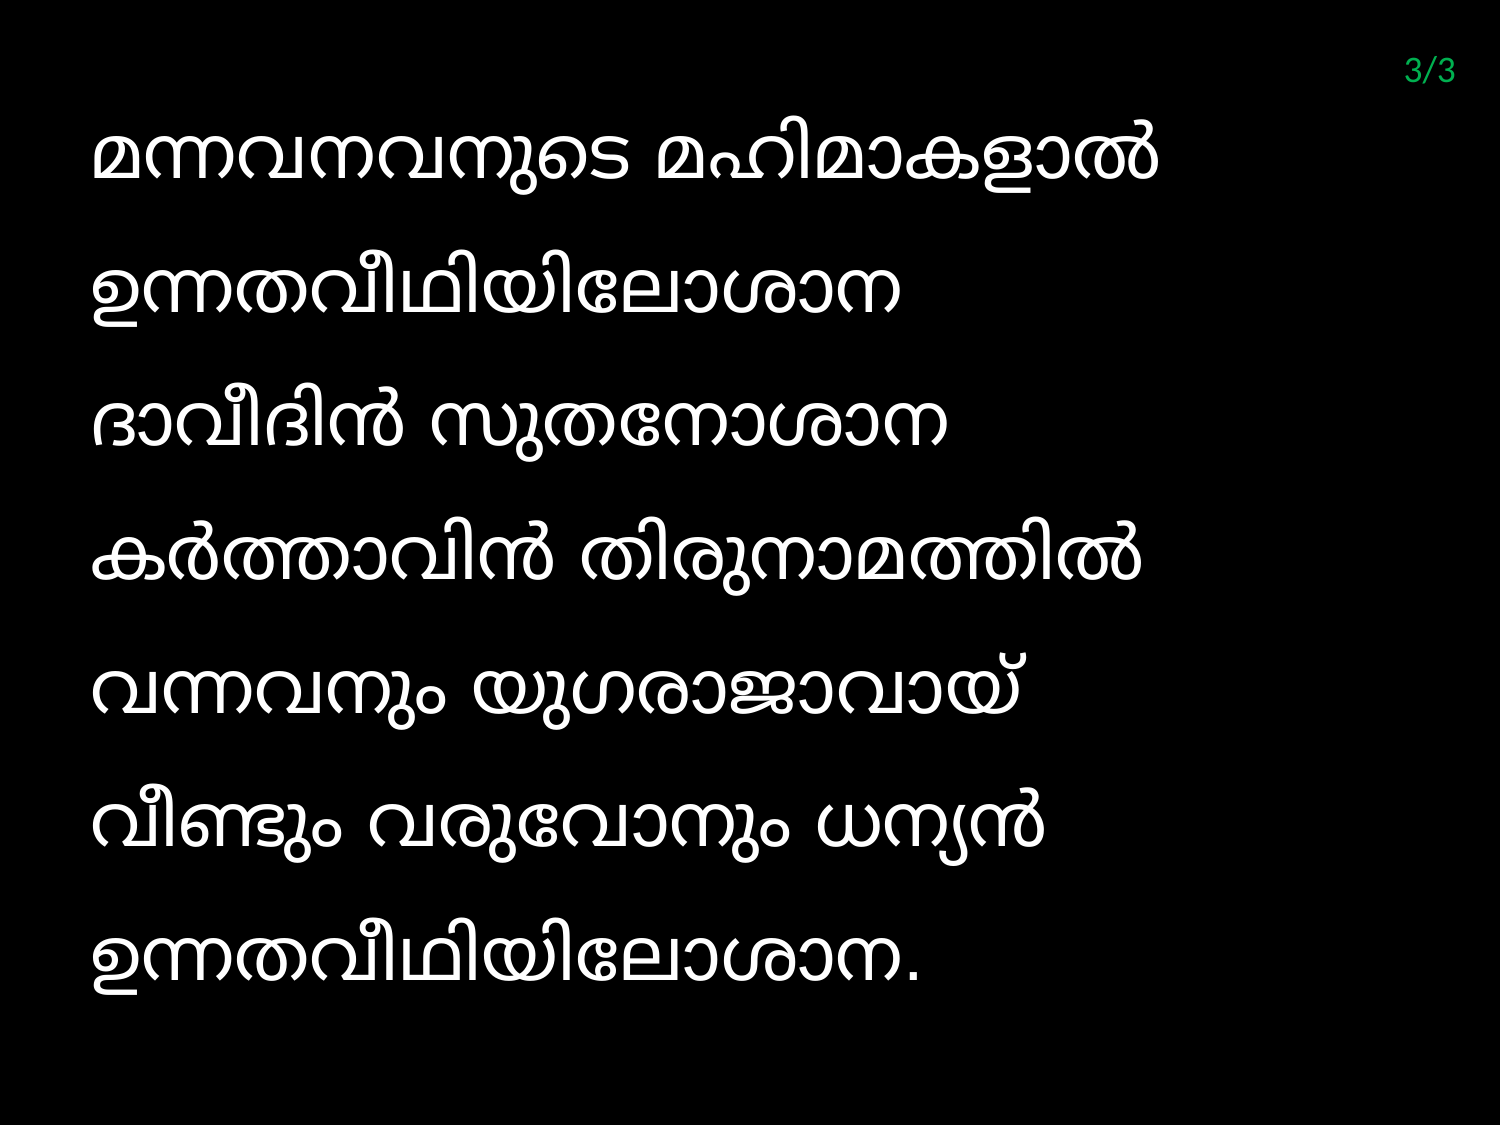

3/3
മന്നവനവനുടെ മഹിമാകളാല്‍
ഉന്നതവീഥിയിലോശാന
ദാവീദിന്‍ സുതനോശാന
കര്‍ത്താവിന്‍ തിരുനാമത്തില്‍
വന്നവനും യുഗരാജാവായ്
വീണ്ടും വരുവോനും ധന്യന്‍
ഉന്നതവീഥിയിലോശാന.